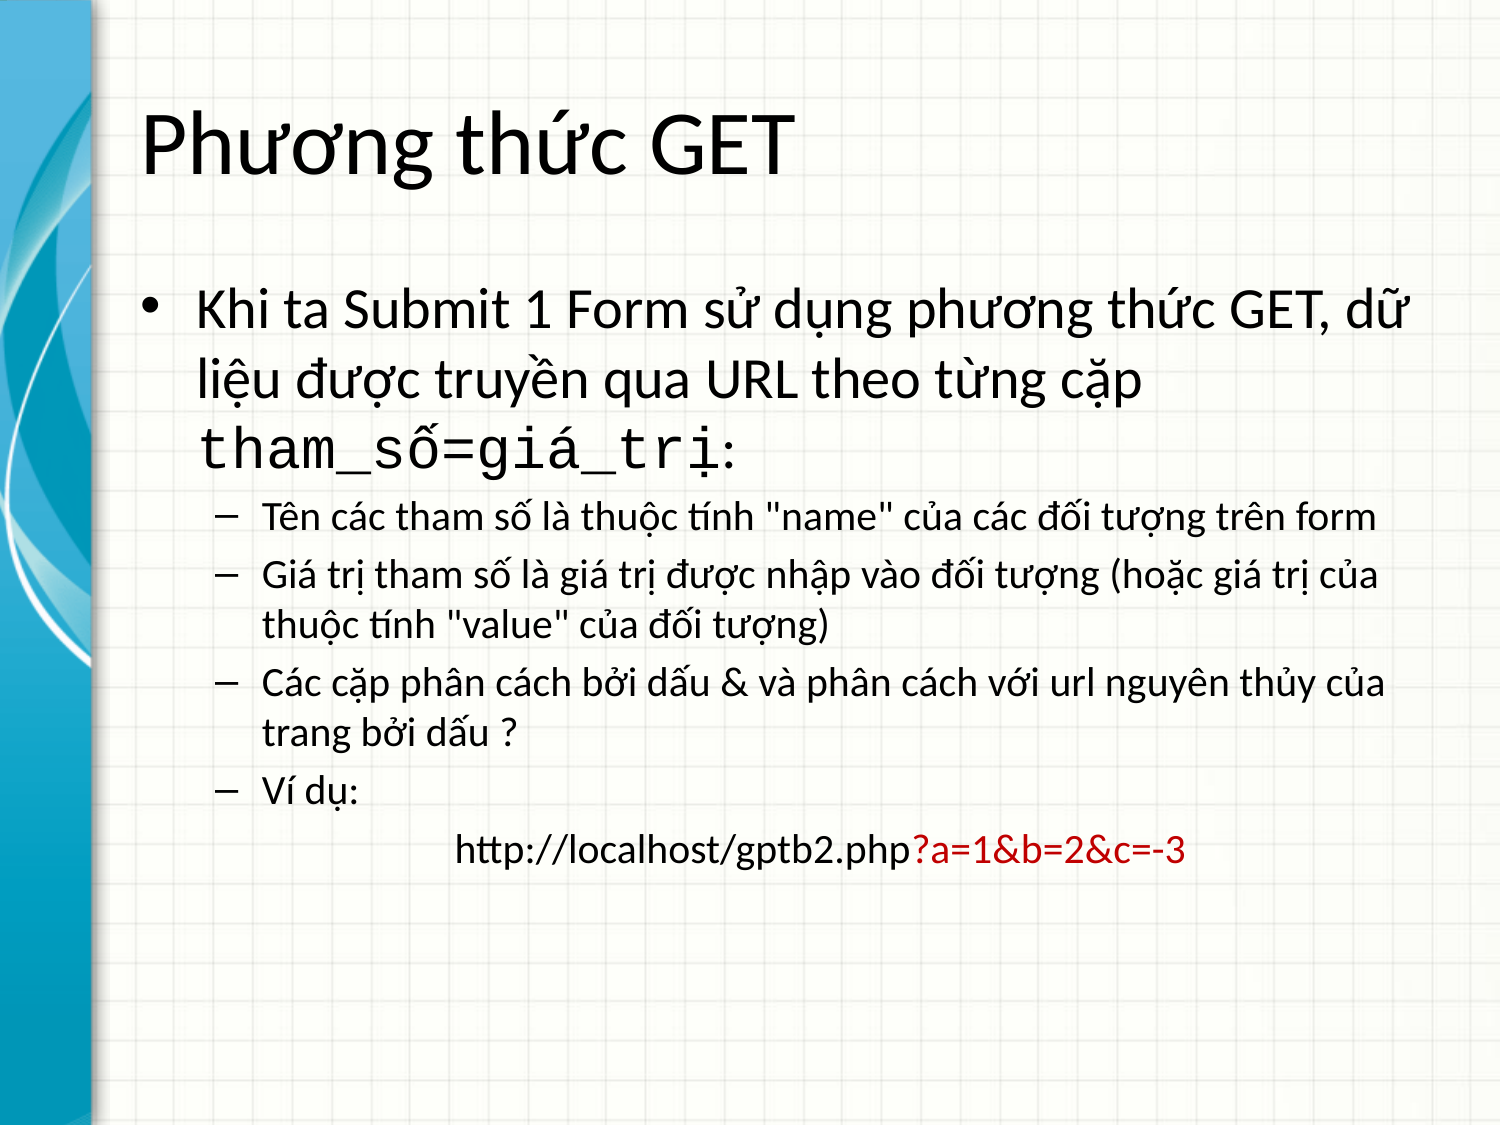

# Phương thức GET
Khi ta Submit 1 Form sử dụng phương thức GET, dữ liệu được truyền qua URL theo từng cặp tham_số=giá_trị:
Tên các tham số là thuộc tính "name" của các đối tượng trên form
Giá trị tham số là giá trị được nhập vào đối tượng (hoặc giá trị của thuộc tính "value" của đối tượng)
Các cặp phân cách bởi dấu & và phân cách với url nguyên thủy của trang bởi dấu ?
Ví dụ:
http://localhost/gptb2.php?a=1&b=2&c=-3